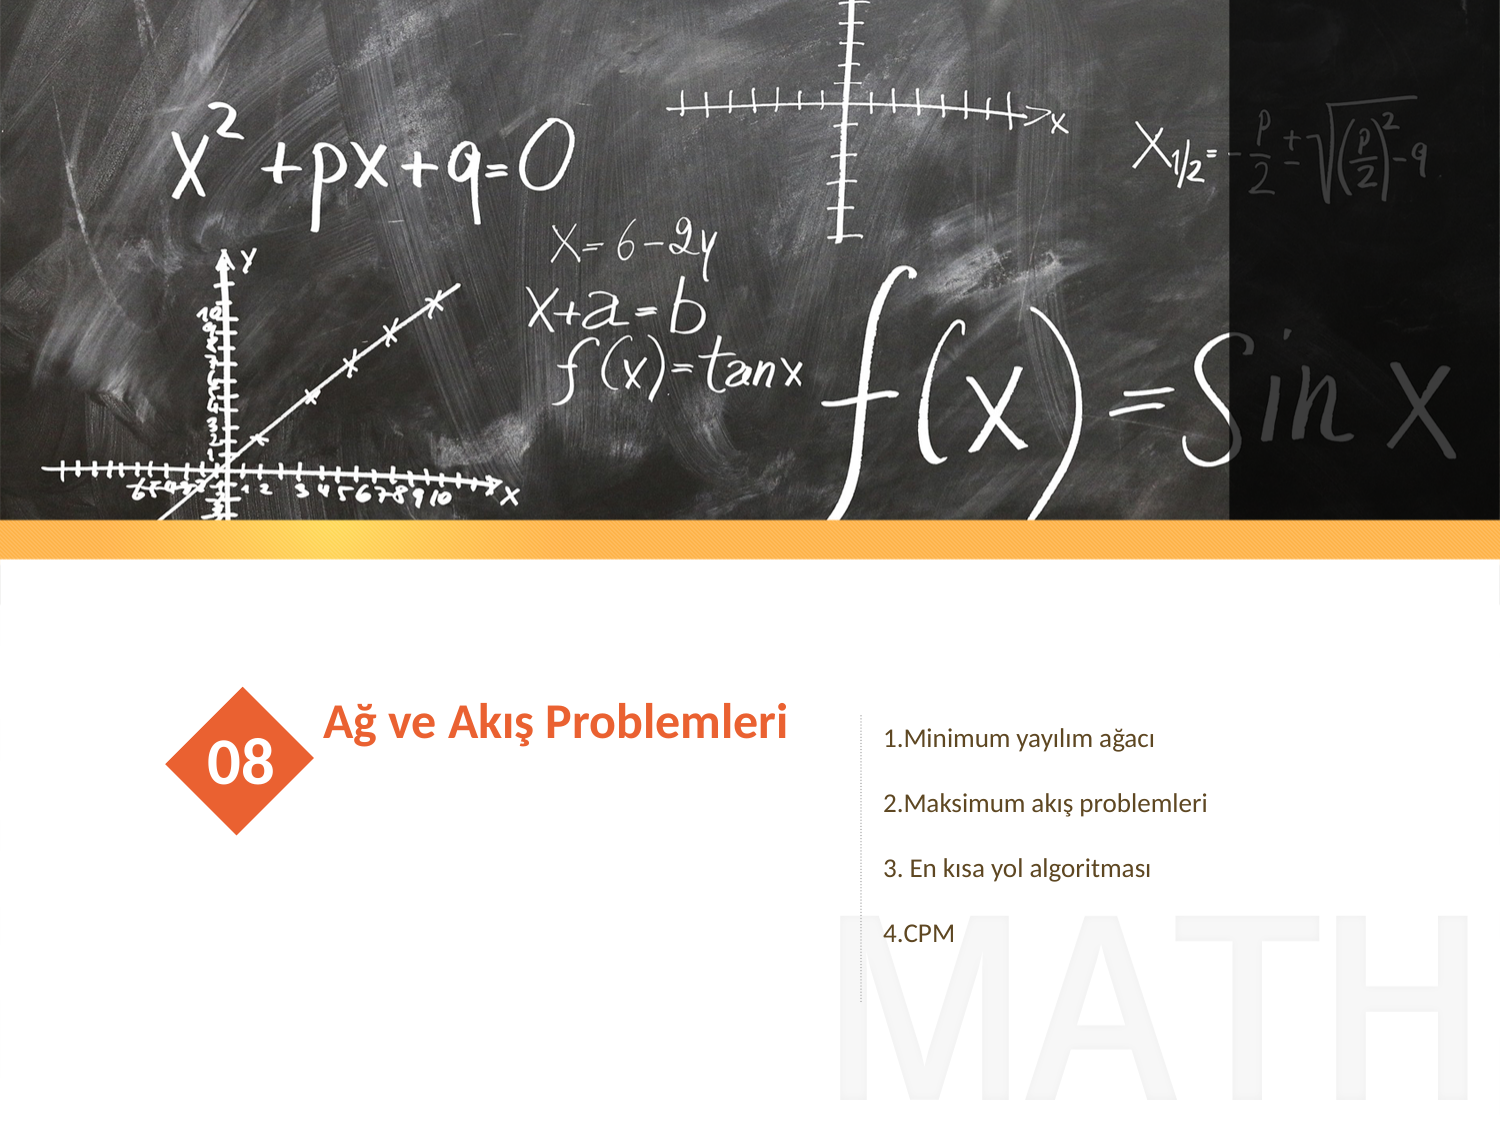

Ağ ve Akış Problemleri
08

Minimum yayılım ağacı
Maksimum akış problemleri
 En kısa yol algoritması
CPM